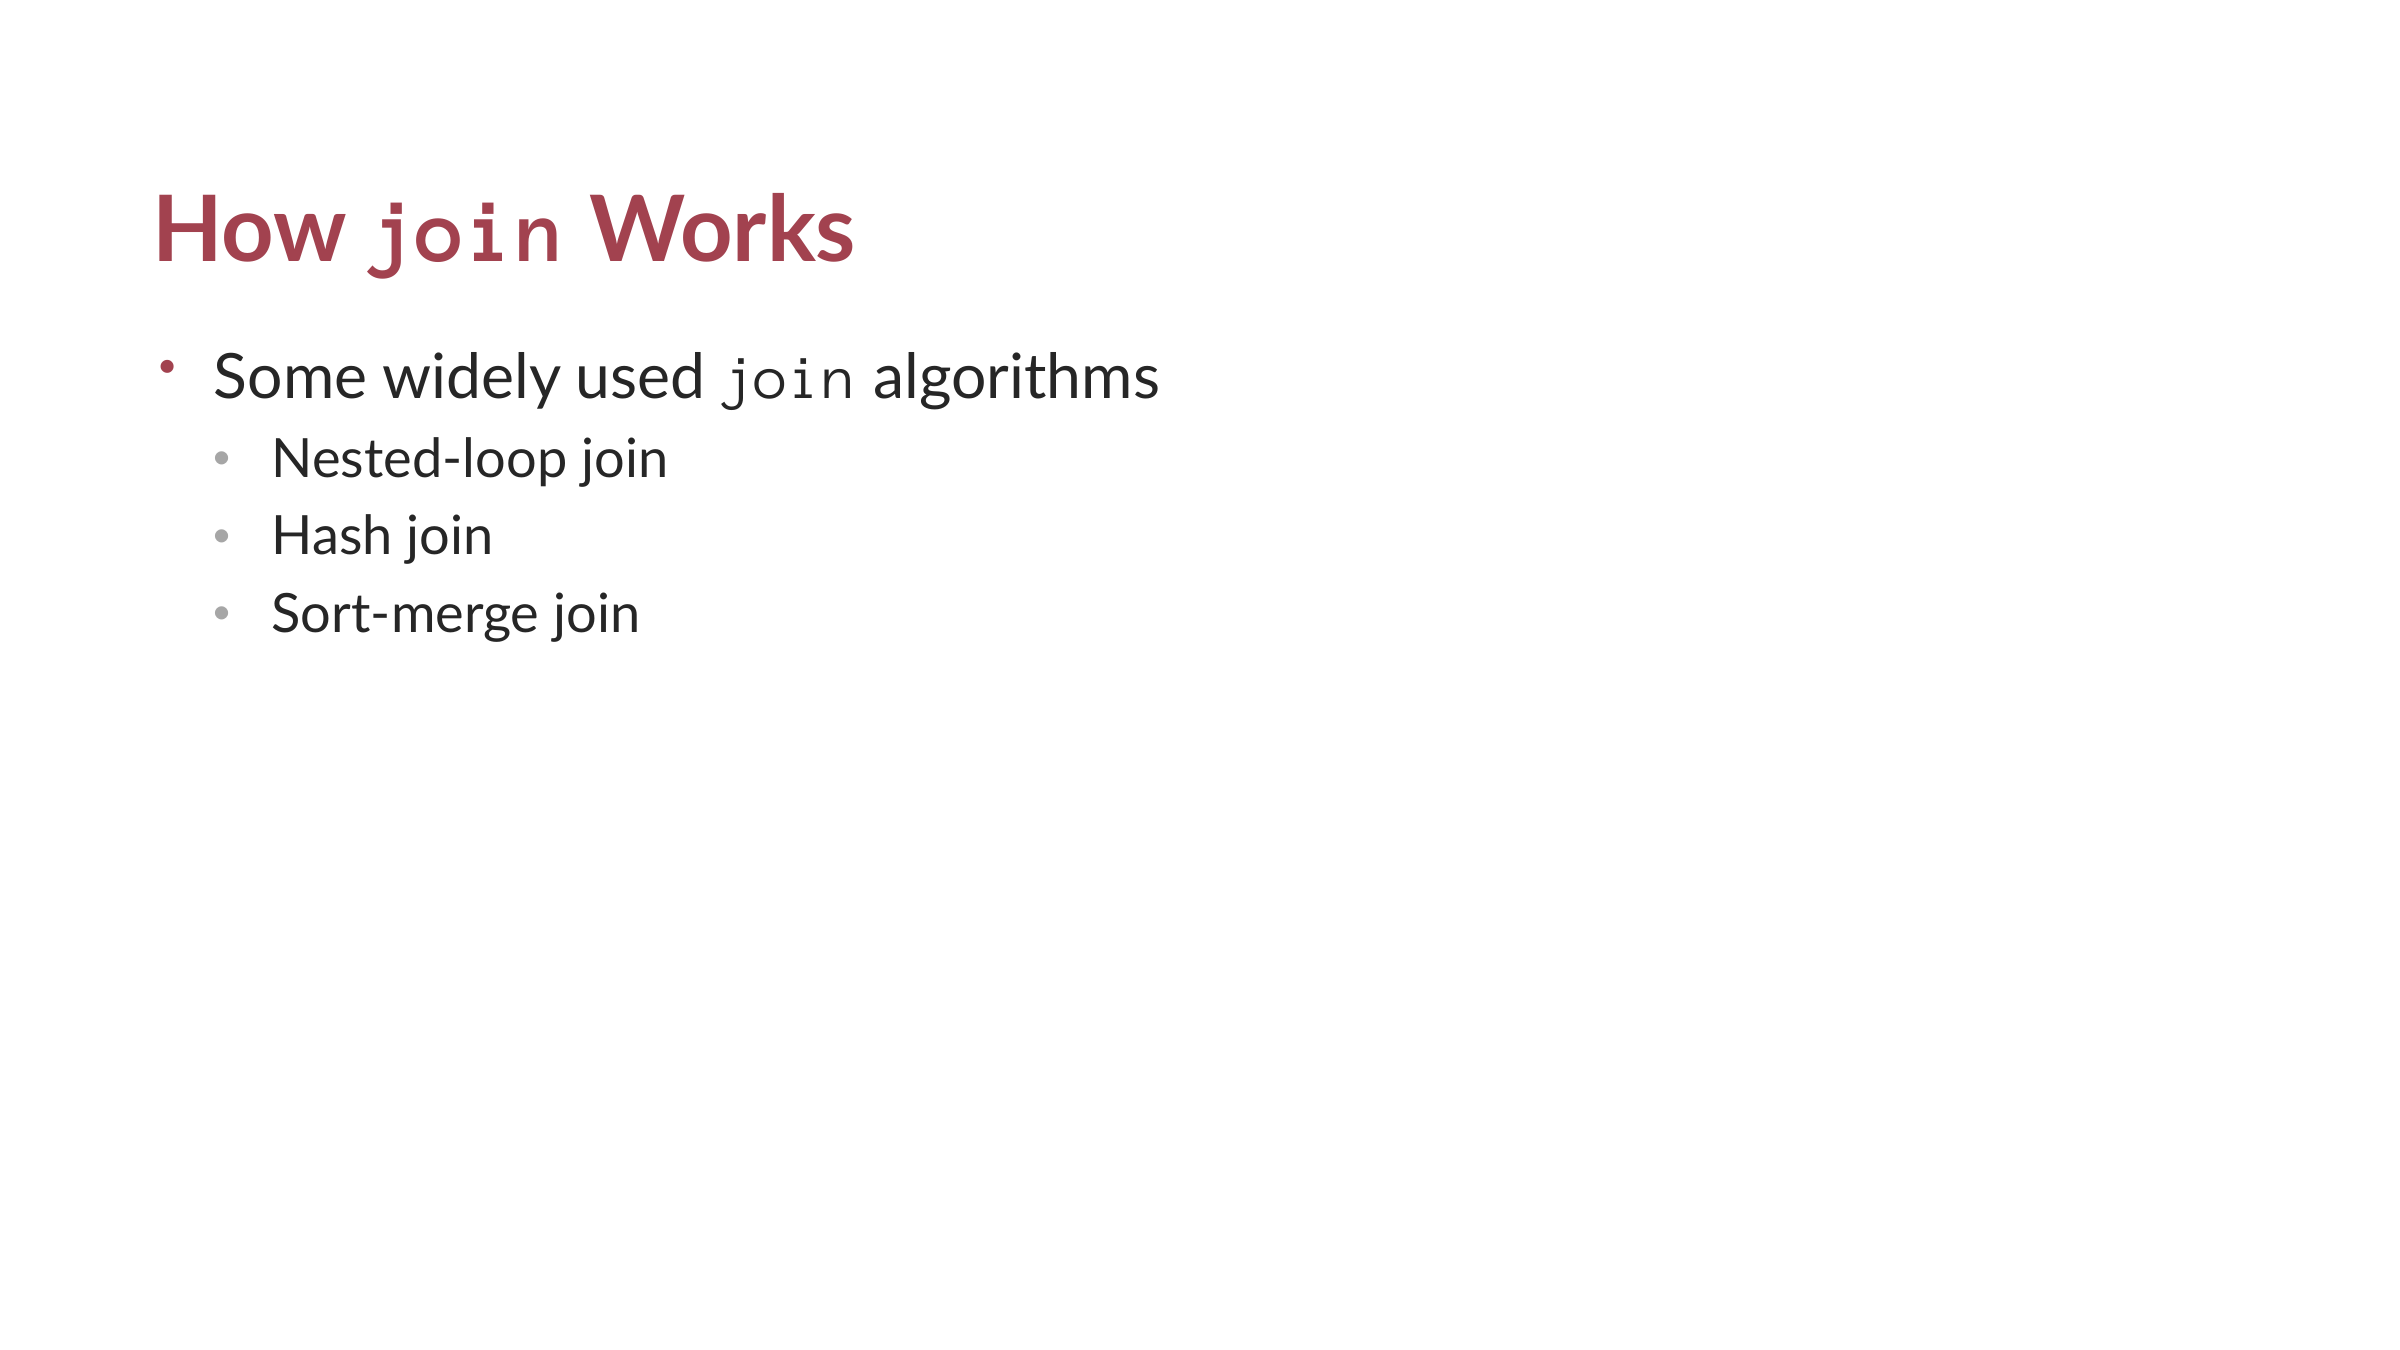

# How join Works
Some widely used join algorithms
Nested-loop join
Hash join
Sort-merge join